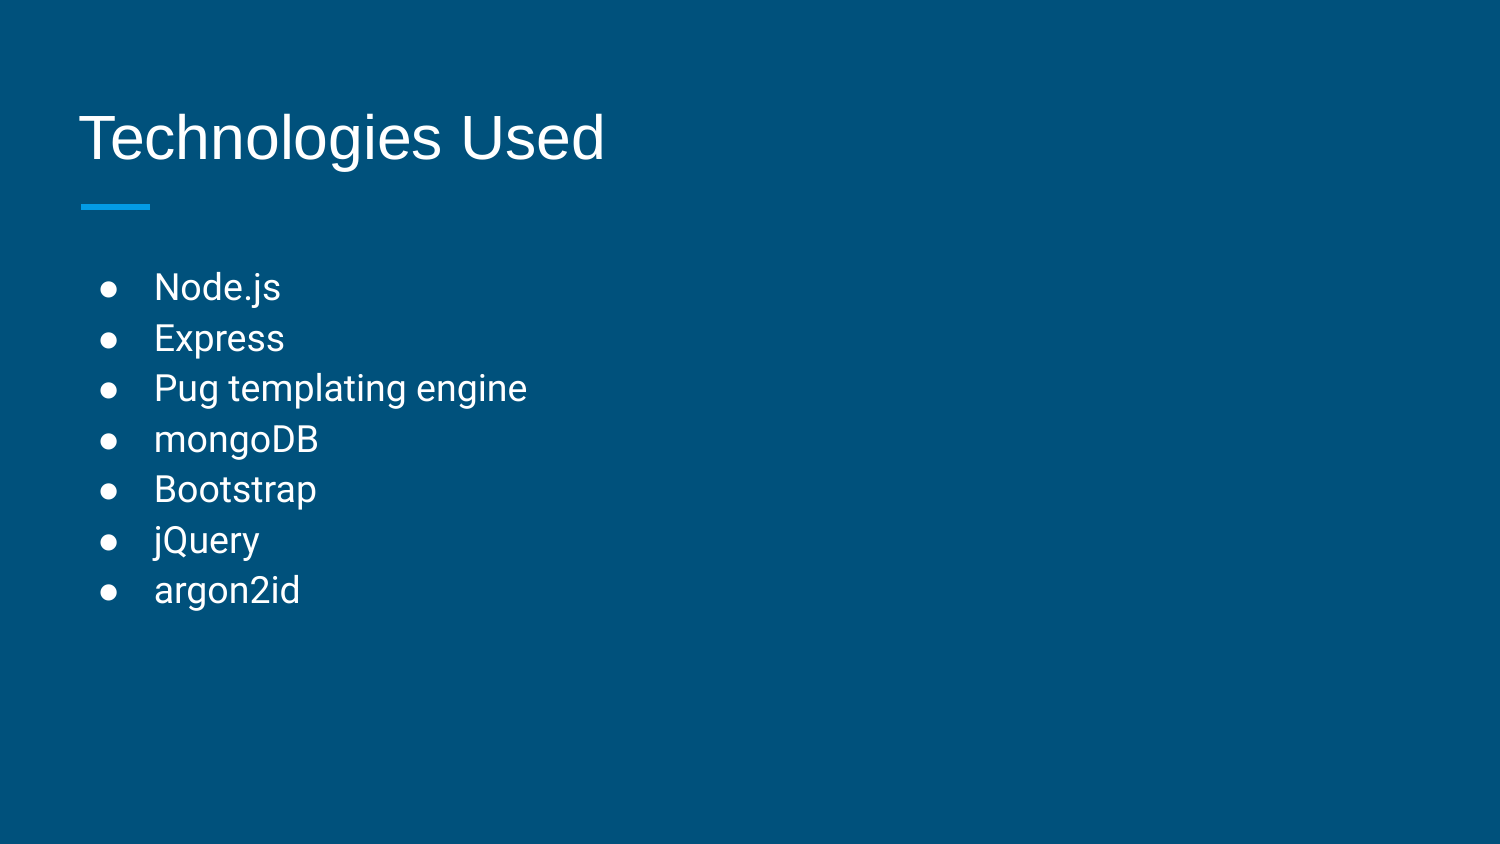

# Technologies Used
Node.js
Express
Pug templating engine
mongoDB
Bootstrap
jQuery
argon2id